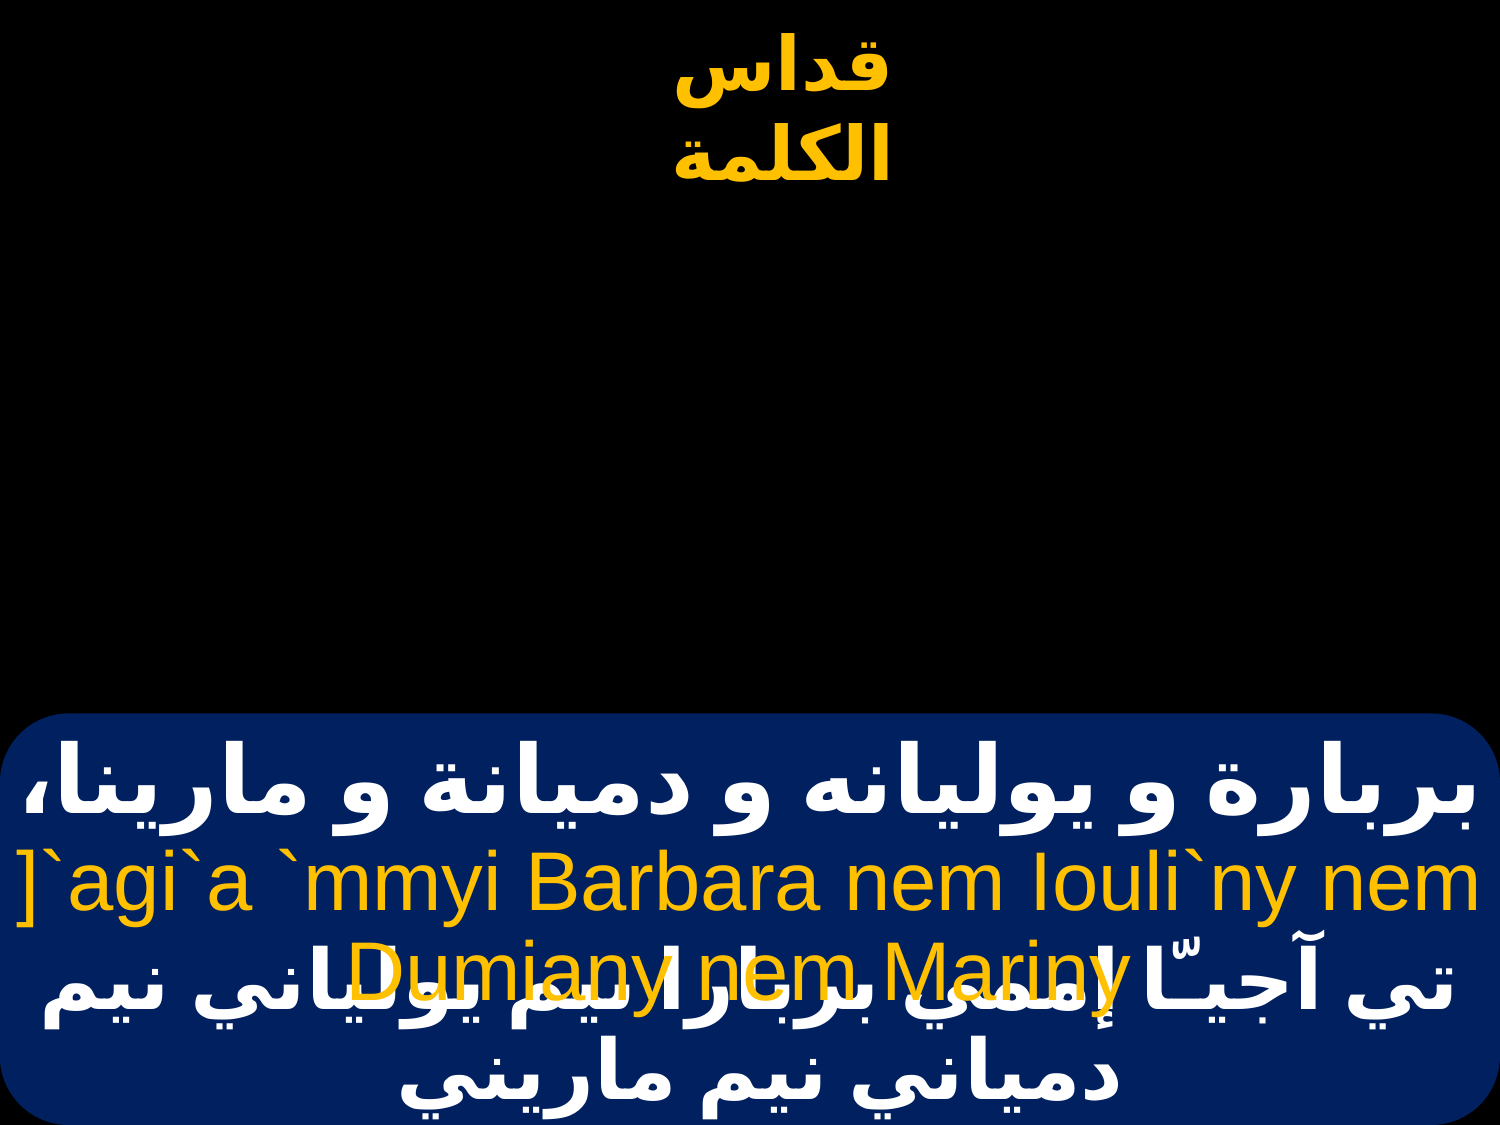

# بربارة و يوليانه و دميانة و مارينا،
]`agi`a `mmyi Barbara nem Iouli`ny nem Dumiany nem Mariny
تي آجيـّا إممي بربارا نيم يولياني نيم دمياني نيم ماريني